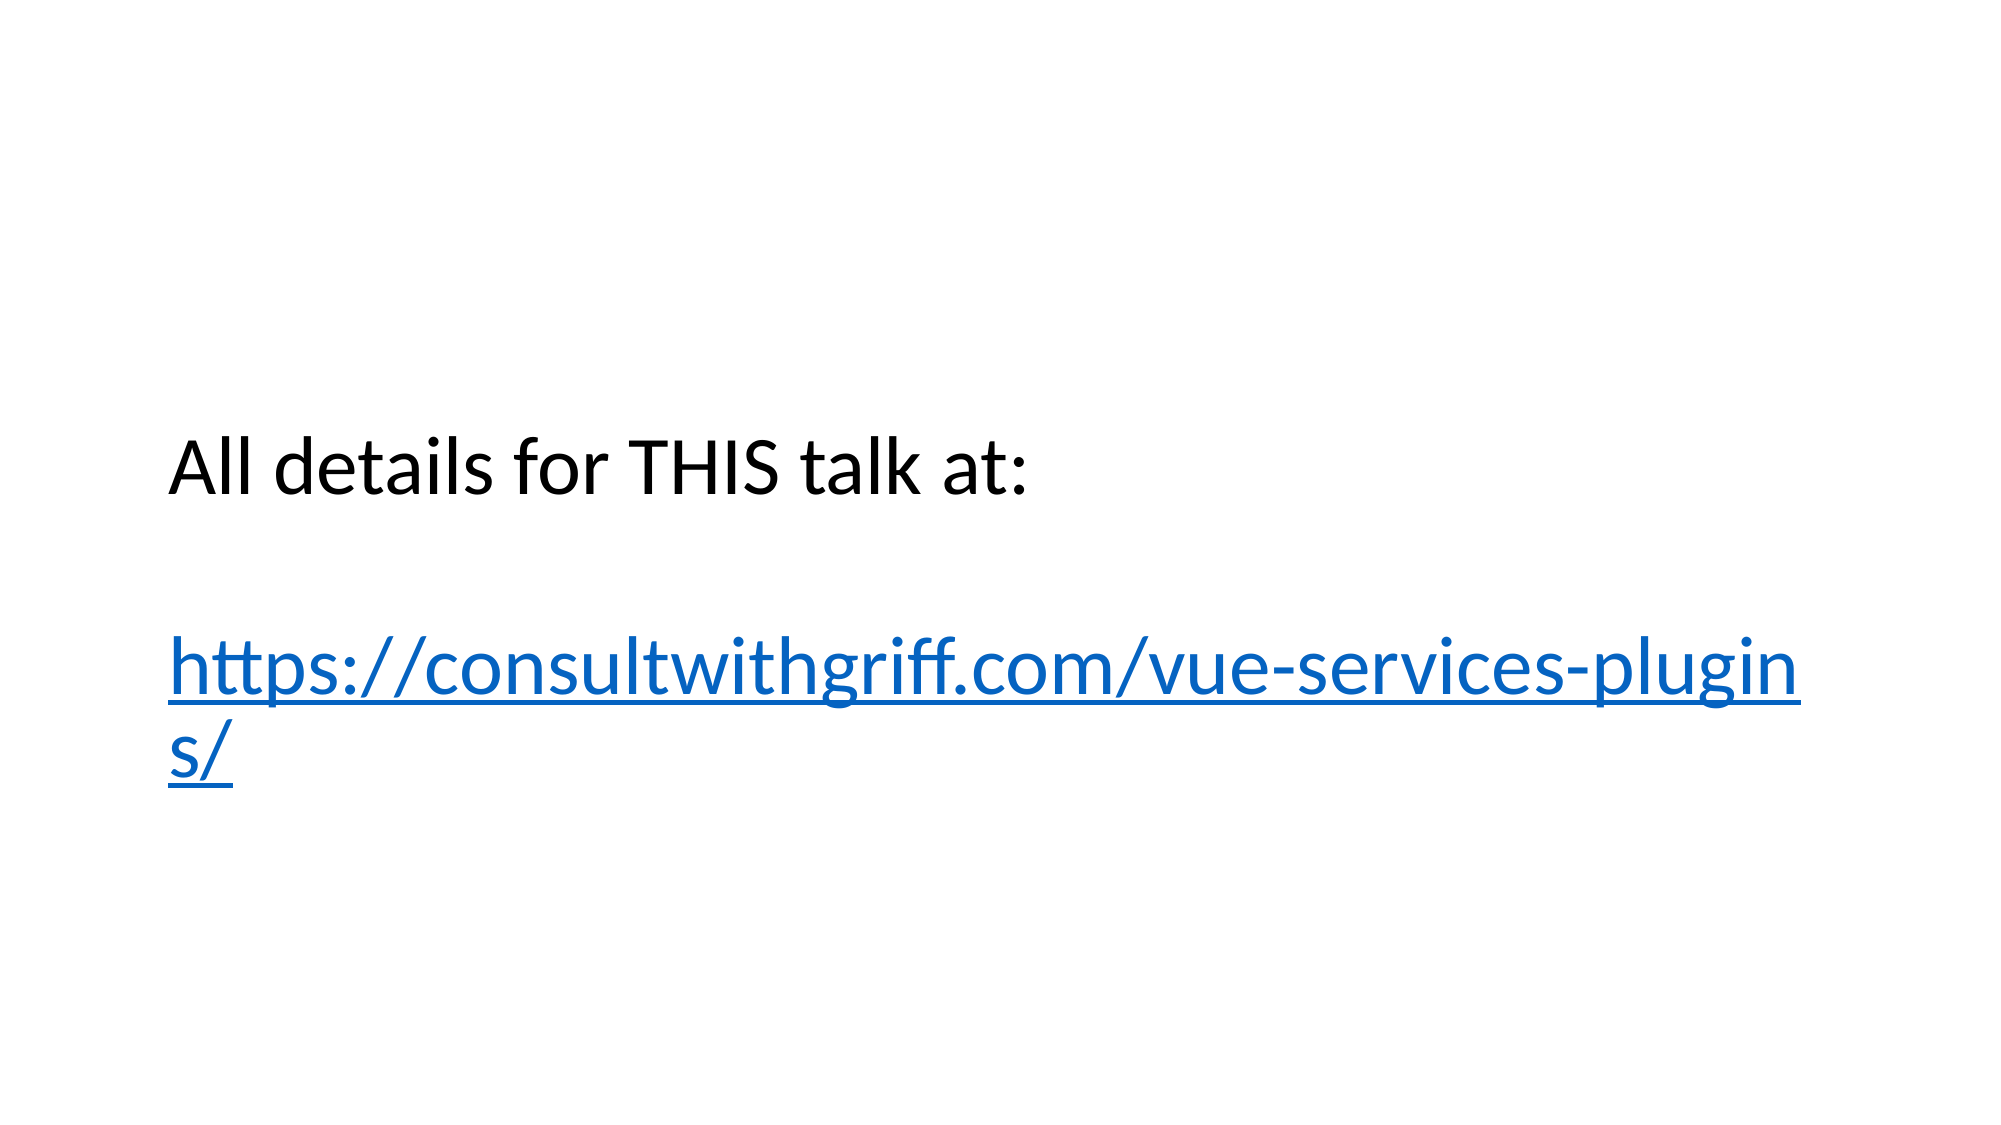

All details for THIS talk at:

https://consultwithgriff.com/vue-services-plugins/